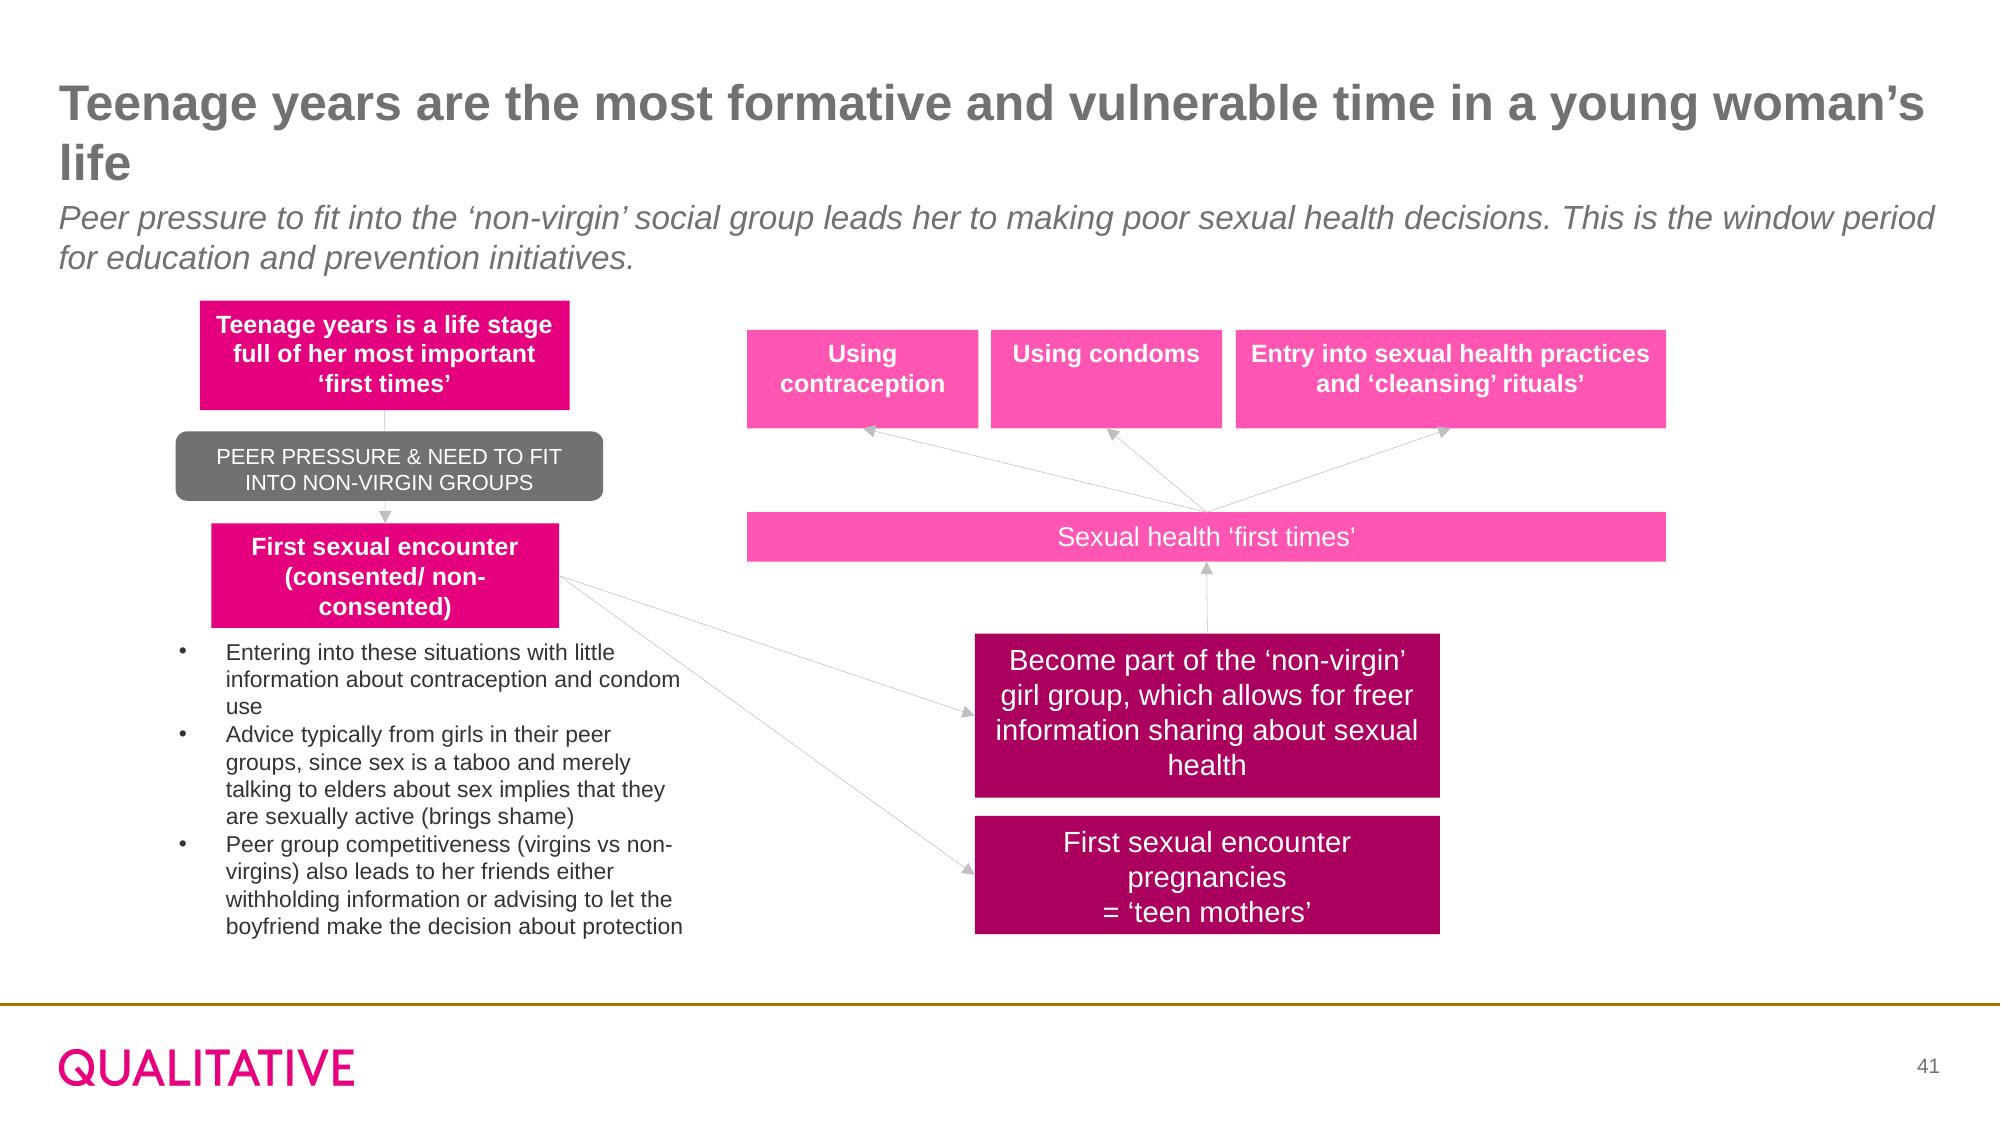

# Teenage years are the most formative and vulnerable time in a young woman’s life
Peer pressure to fit into the ‘non-virgin’ social group leads her to making poor sexual health decisions. This is the window period for education and prevention initiatives.
Teenage years is a life stage full of her most important ‘first times’
Using contraception
Using condoms
Entry into sexual health practices and ‘cleansing’ rituals’
PEER PRESSURE & NEED TO FIT INTO NON-VIRGIN GROUPS
Sexual health ‘first times’
First sexual encounter (consented/ non-consented)
Become part of the ‘non-virgin’ girl group, which allows for freer information sharing about sexual health
Entering into these situations with little information about contraception and condom use
Advice typically from girls in their peer groups, since sex is a taboo and merely talking to elders about sex implies that they are sexually active (brings shame)
Peer group competitiveness (virgins vs non-virgins) also leads to her friends either withholding information or advising to let the boyfriend make the decision about protection
First sexual encounter pregnancies
= ‘teen mothers’

41